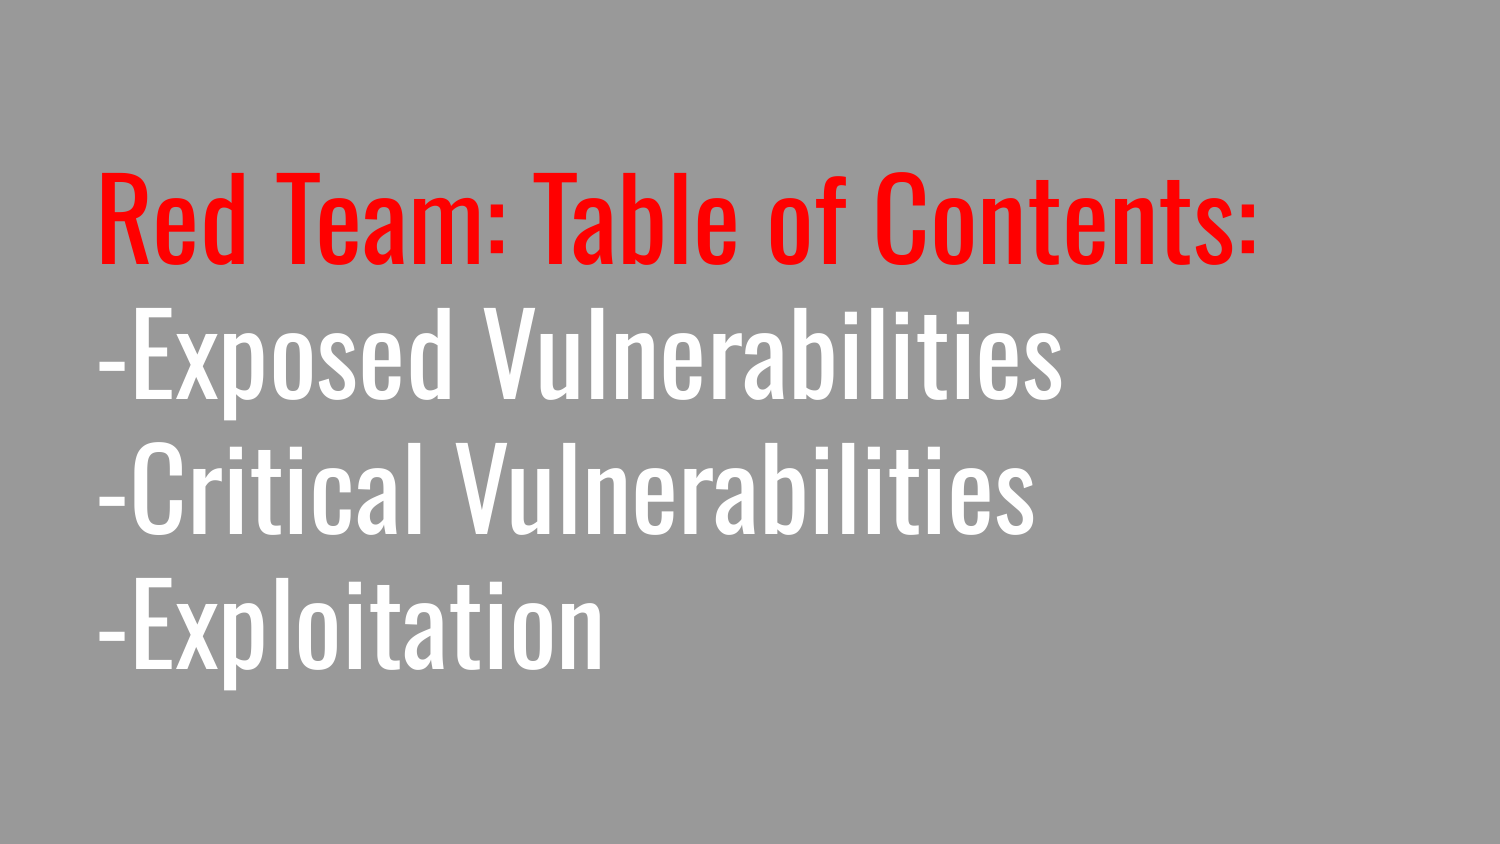

# Red Team: Table of Contents: -Exposed Vulnerabilities -Critical Vulnerabilities
-Exploitation